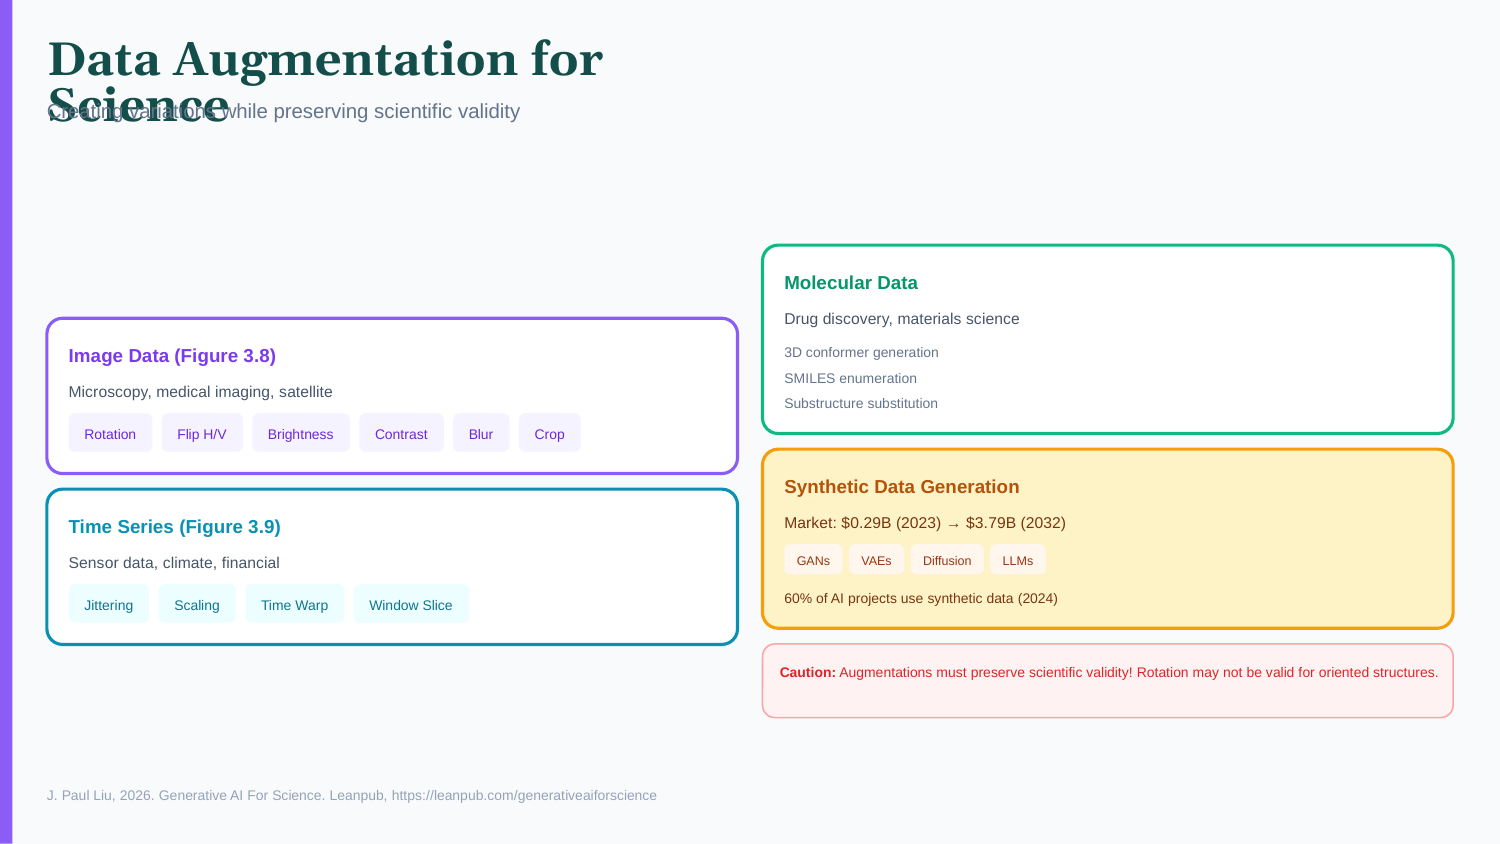

Data Augmentation for Science
Creating variations while preserving scientific validity

Molecular Data
Drug discovery, materials science

Image Data (Figure 3.8)
3D conformer generation
SMILES enumeration
Microscopy, medical imaging, satellite
Substructure substitution

Rotation
Flip H/V
Brightness
Contrast
Blur
Crop

Synthetic Data Generation

Market: $0.29B (2023) → $3.79B (2032)
Time Series (Figure 3.9)

Sensor data, climate, financial
GANs
VAEs
Diffusion
LLMs

60% of AI projects use synthetic data (2024)
Jittering
Scaling
Time Warp
Window Slice

Caution: Augmentations must preserve scientific validity! Rotation may not be valid for oriented structures.
J. Paul Liu, 2026. Generative AI For Science. Leanpub, https://leanpub.com/generativeaiforscience